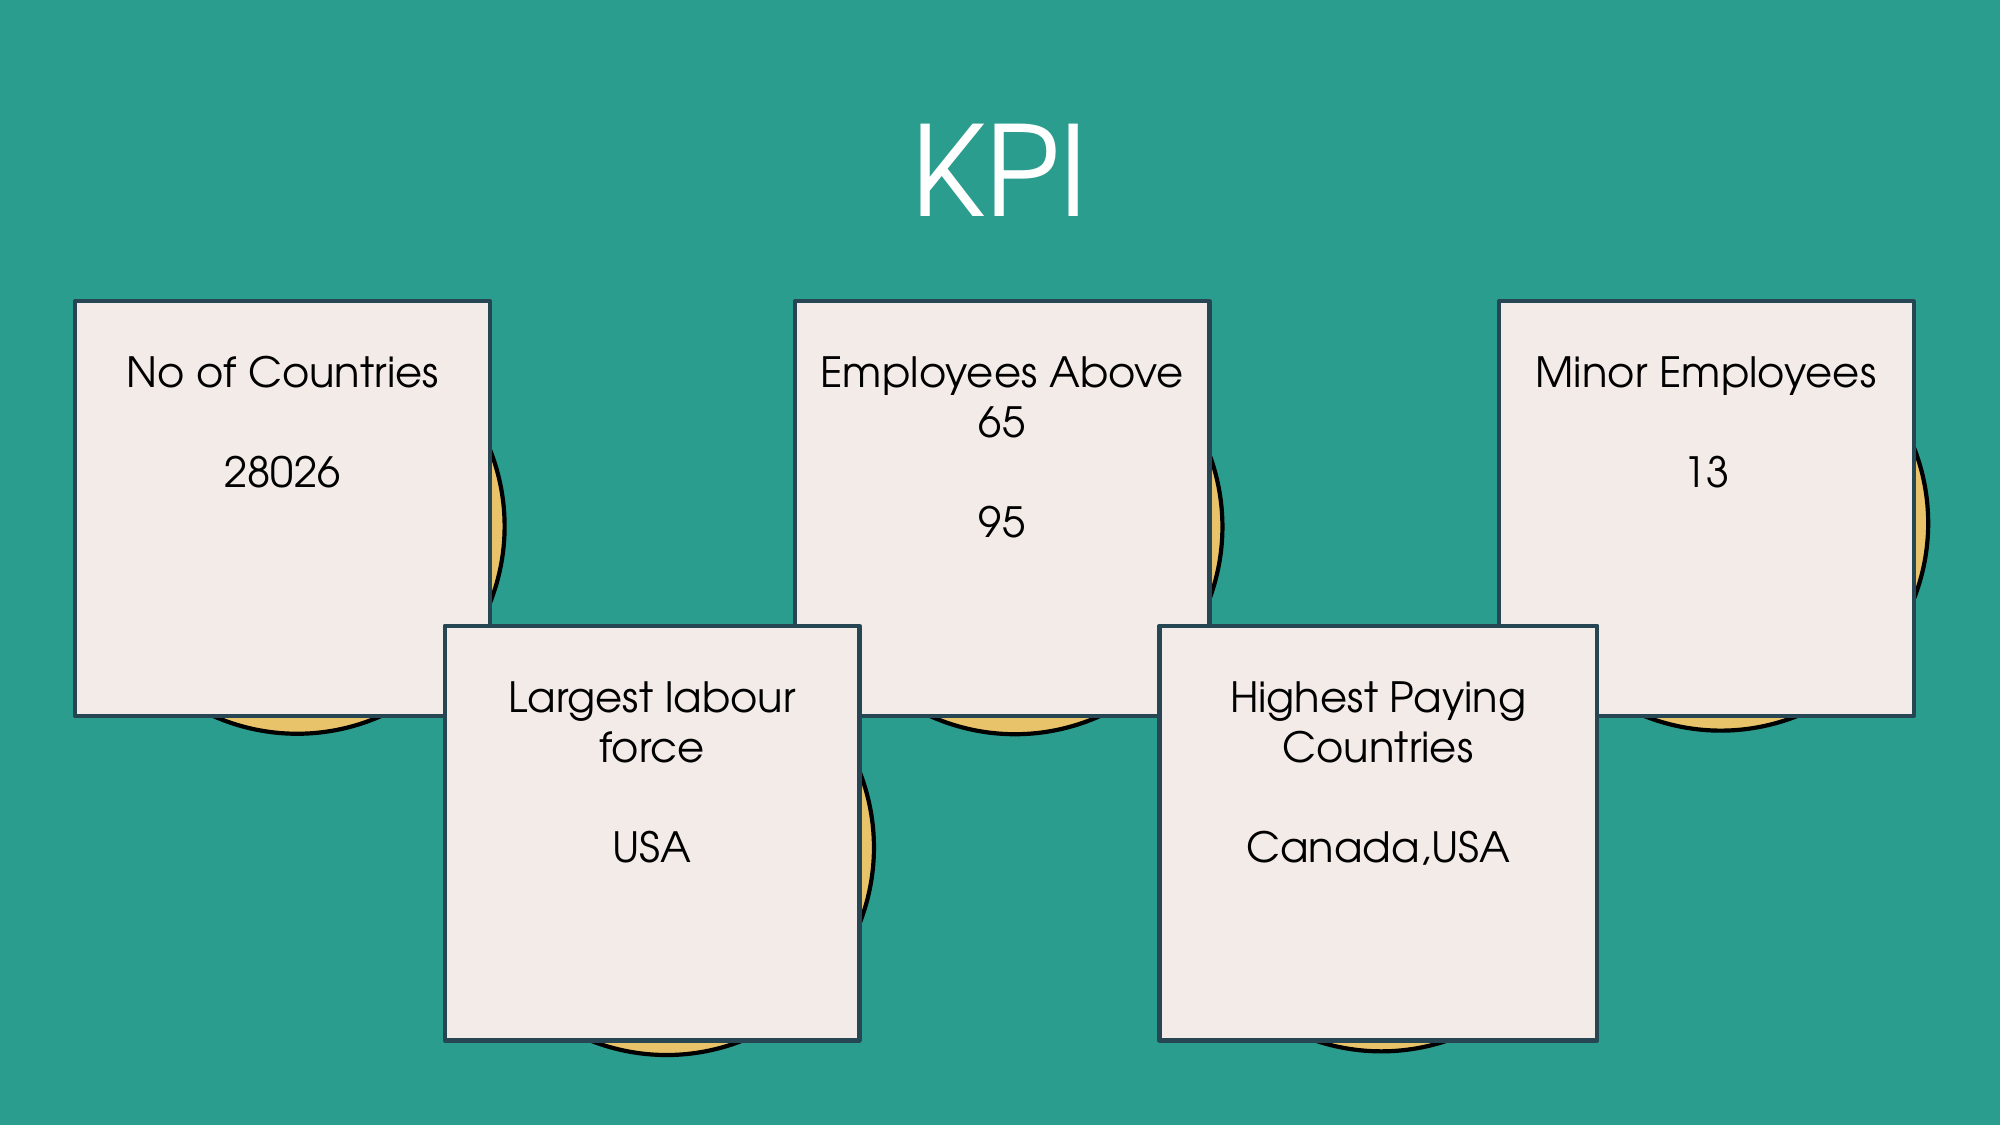

# KPI
No of Countries

28026
Employees Above 65

95

Minor Employees

13

Largest labour force

USA

Highest Paying Countries

Canada,USA